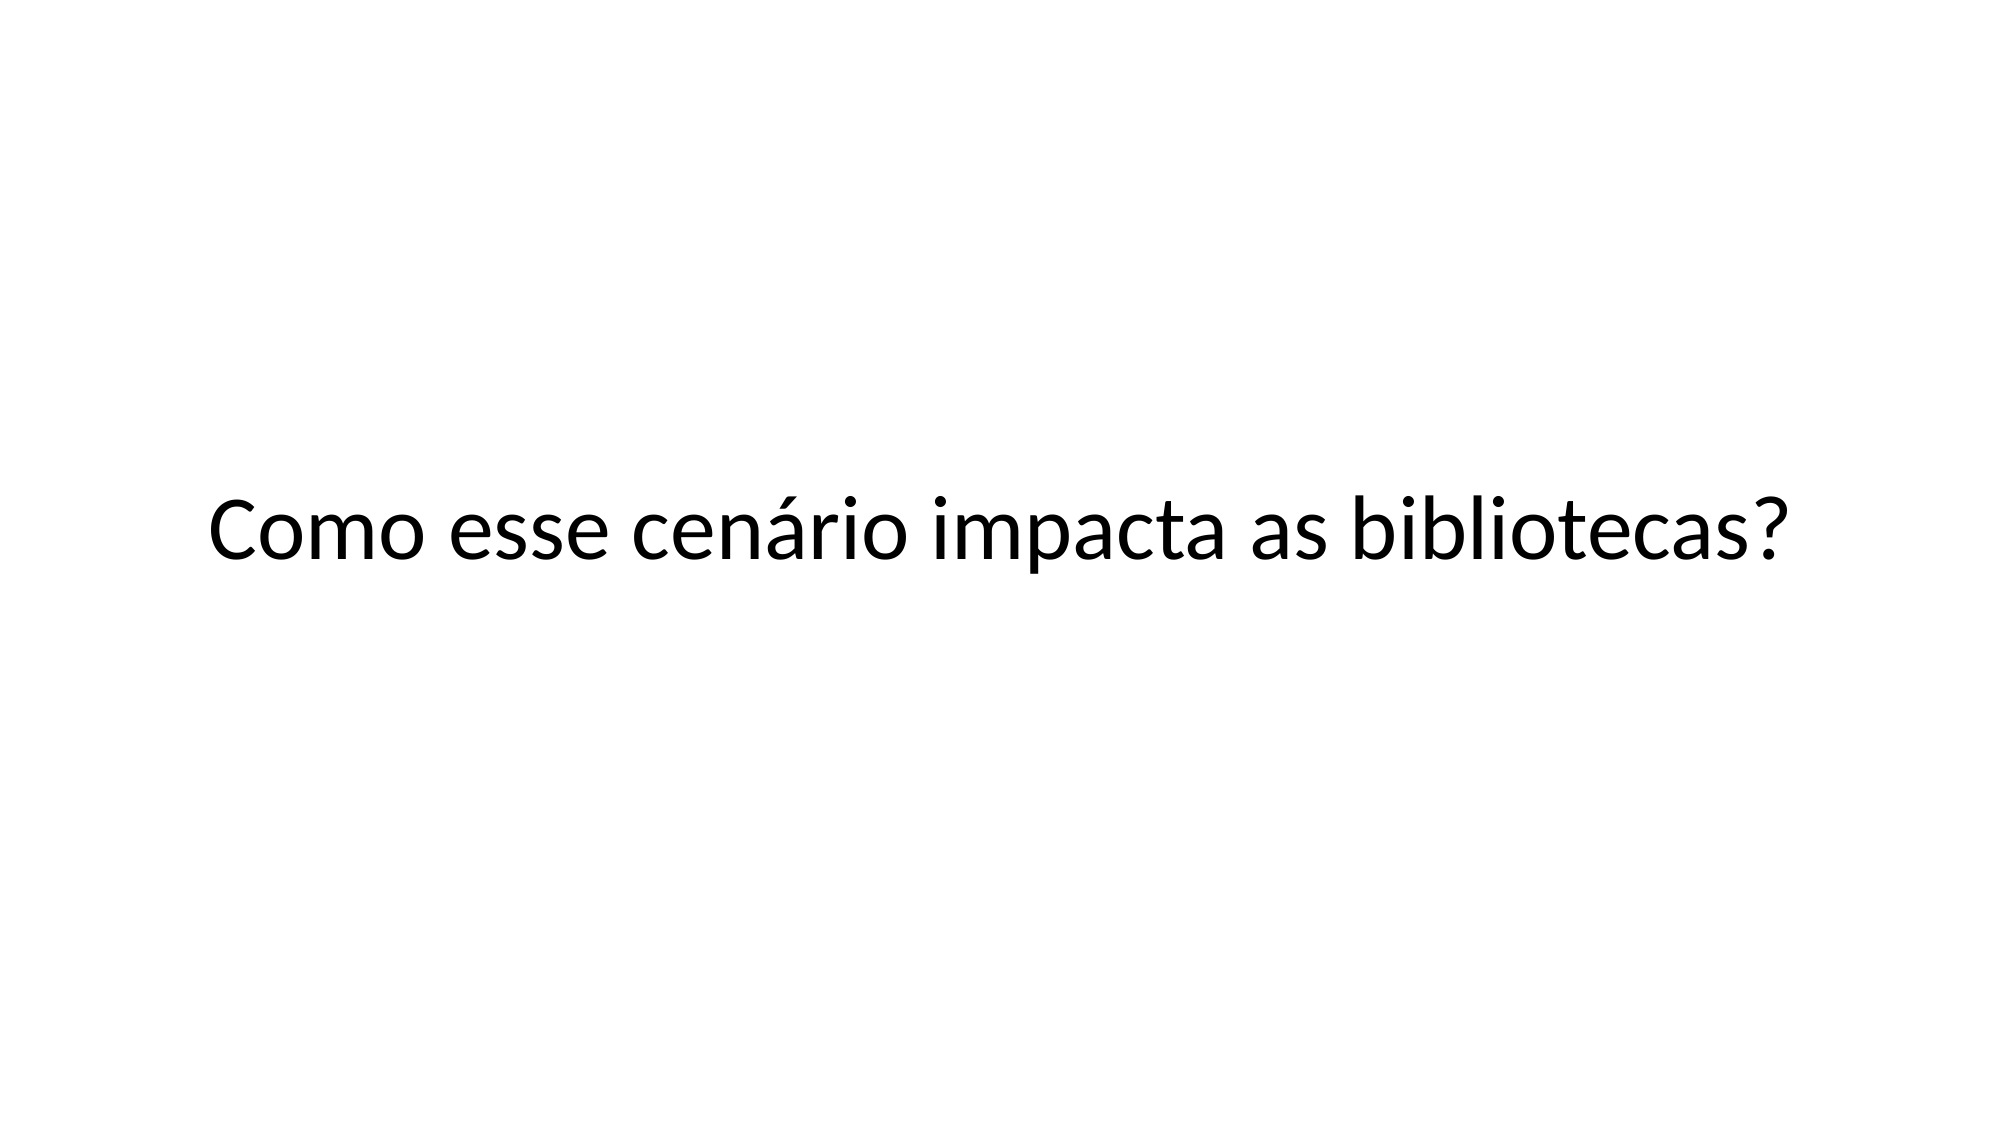

# Como esse cenário impacta as bibliotecas?